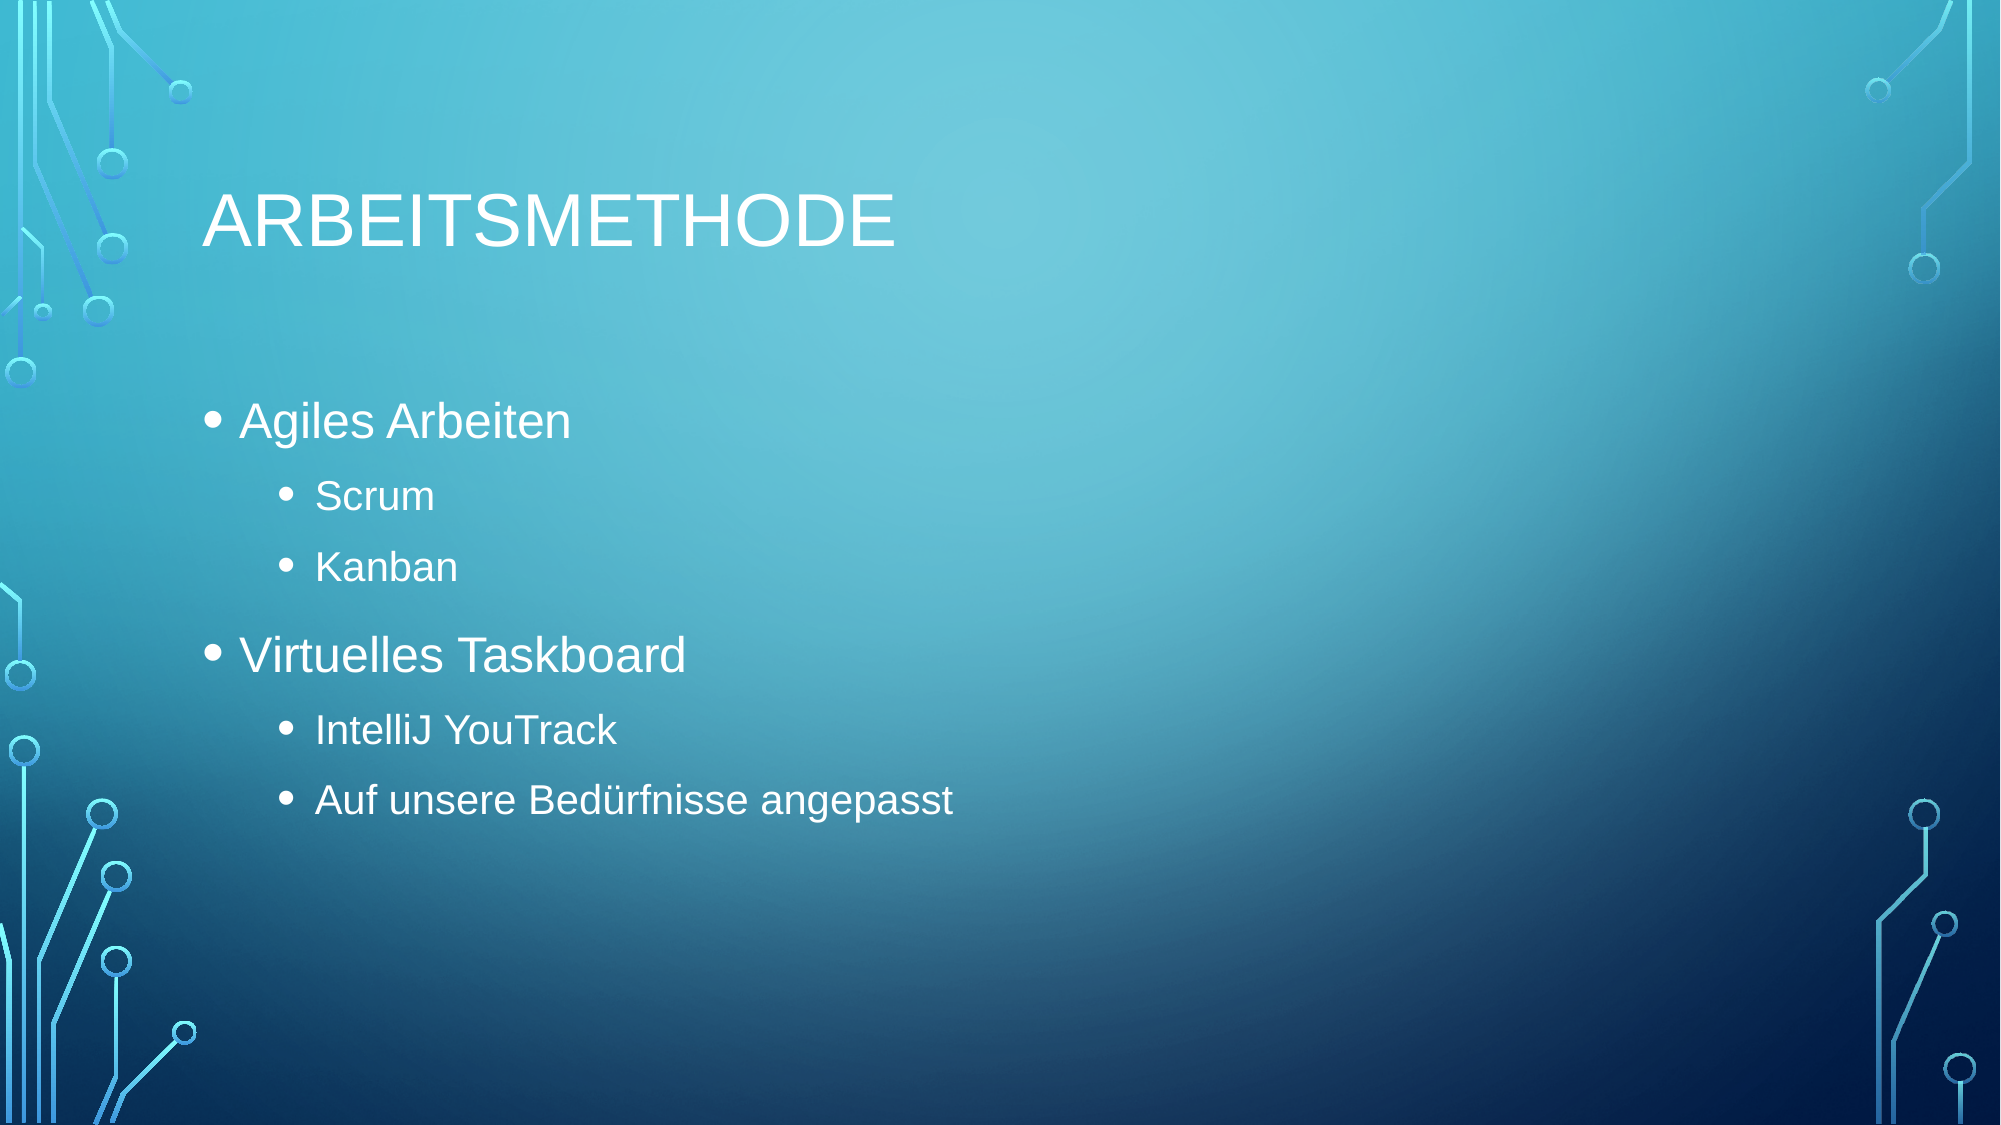

# Arbeitsmethode
Agiles Arbeiten
Scrum
Kanban
Virtuelles Taskboard
IntelliJ YouTrack
Auf unsere Bedürfnisse angepasst